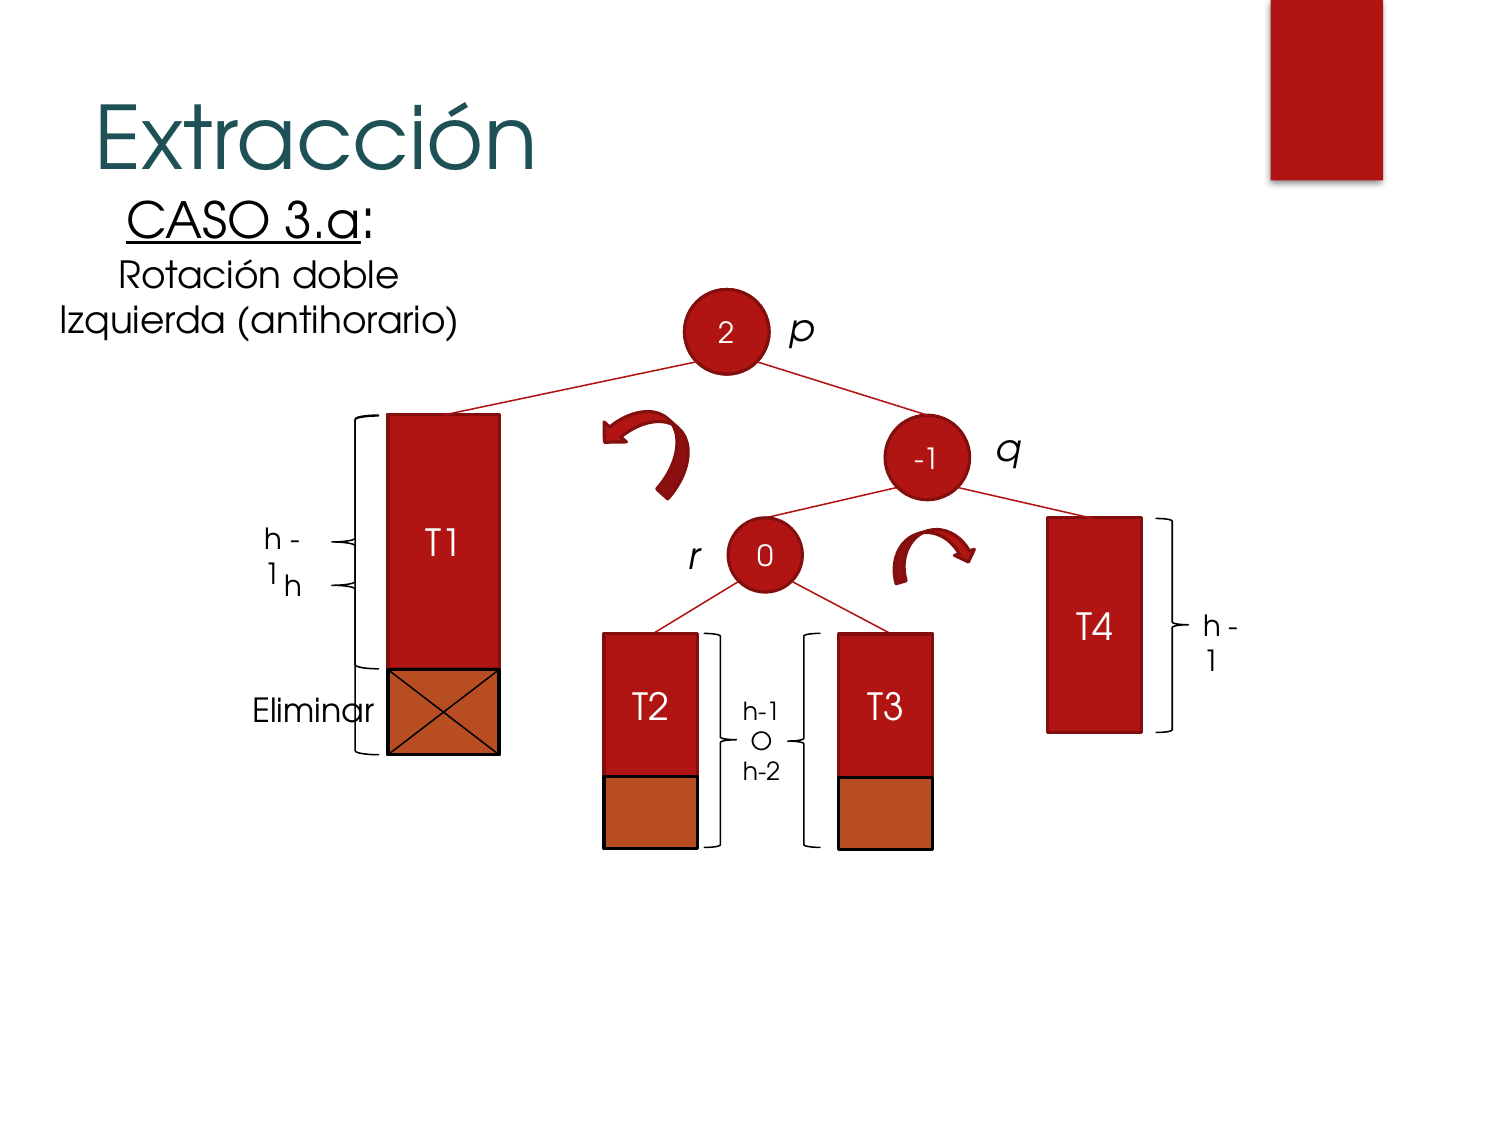

# Extracción
CASO 3.a:
Rotación doble
Izquierda (antihorario)
1
2
p

T1
T1

-1

q
h -1
T4
0

r

h
h -1

T2

T3

Eliminar
h-1
O
h-2